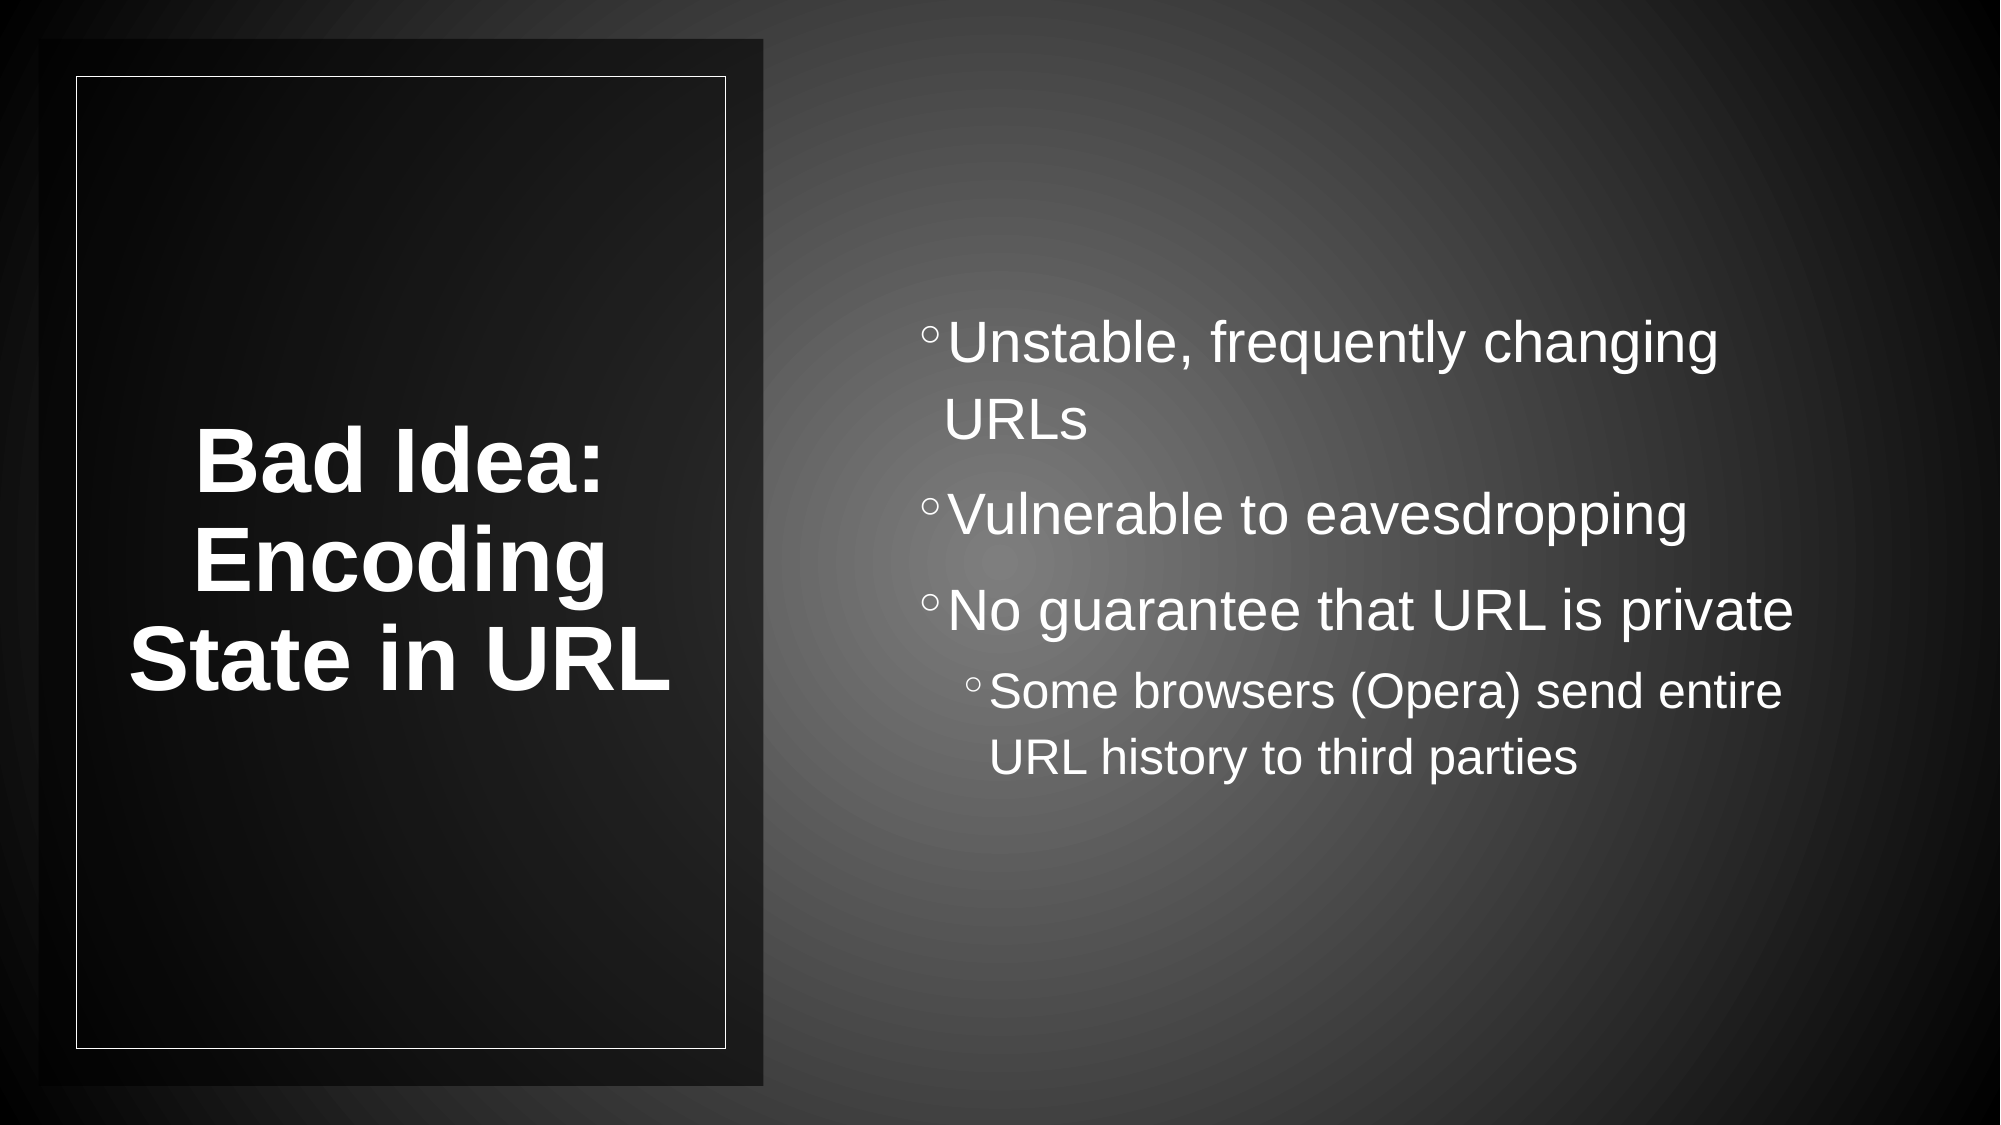

Unstable, frequently changing URLs
Vulnerable to eavesdropping
No guarantee that URL is private
Some browsers (Opera) send entire URL history to third parties
# Bad Idea: Encoding State in URL